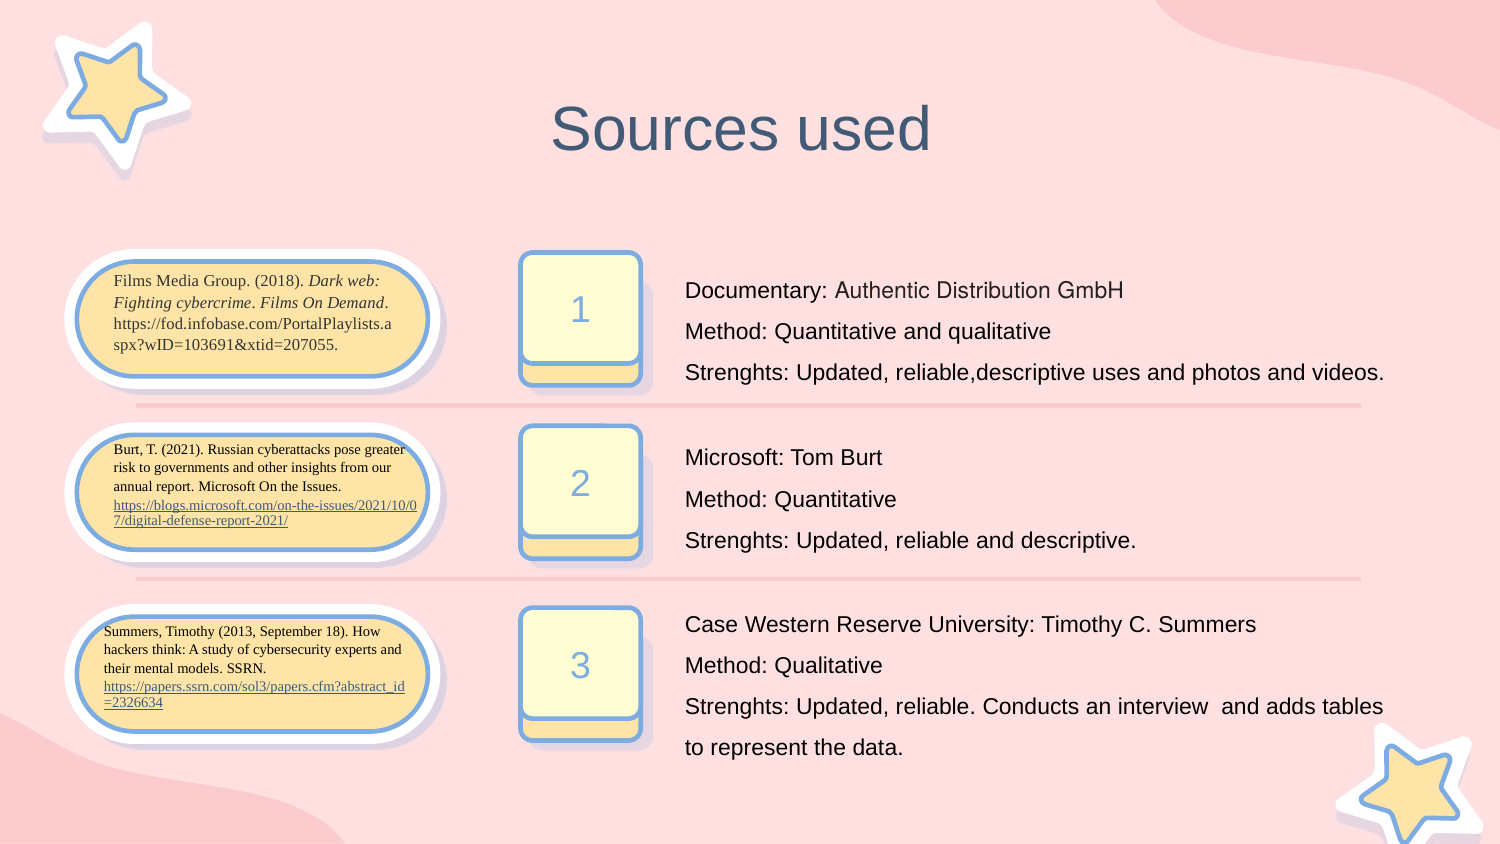

# Sources used

1

Documentary: Authentic Distribution GmbH
Method: Quantitative and qualitative
Strenghts: Updated, reliable,descriptive uses and photos and videos.
Films Media Group. (2018). Dark web: Fighting cybercrime. Films On Demand. https://fod.infobase.com/PortalPlaylists.aspx?wID=103691&xtid=207055.

2

Microsoft: Tom Burt
Method: Quantitative
Strenghts: Updated, reliable and descriptive.
Burt, T. (2021). Russian cyberattacks pose greater risk to governments and other insights from our annual report. Microsoft On the Issues. https://blogs.microsoft.com/on-the-issues/2021/10/07/digital-defense-report-2021/
Case Western Reserve University: Timothy C. Summers
Method: Qualitative
Strenghts: Updated, reliable. Conducts an interview  and adds tables to represent the data.

3

Summers, Timothy (2013, September 18). How hackers think: A study of cybersecurity experts and their mental models. SSRN. https://papers.ssrn.com/sol3/papers.cfm?abstract_id=2326634